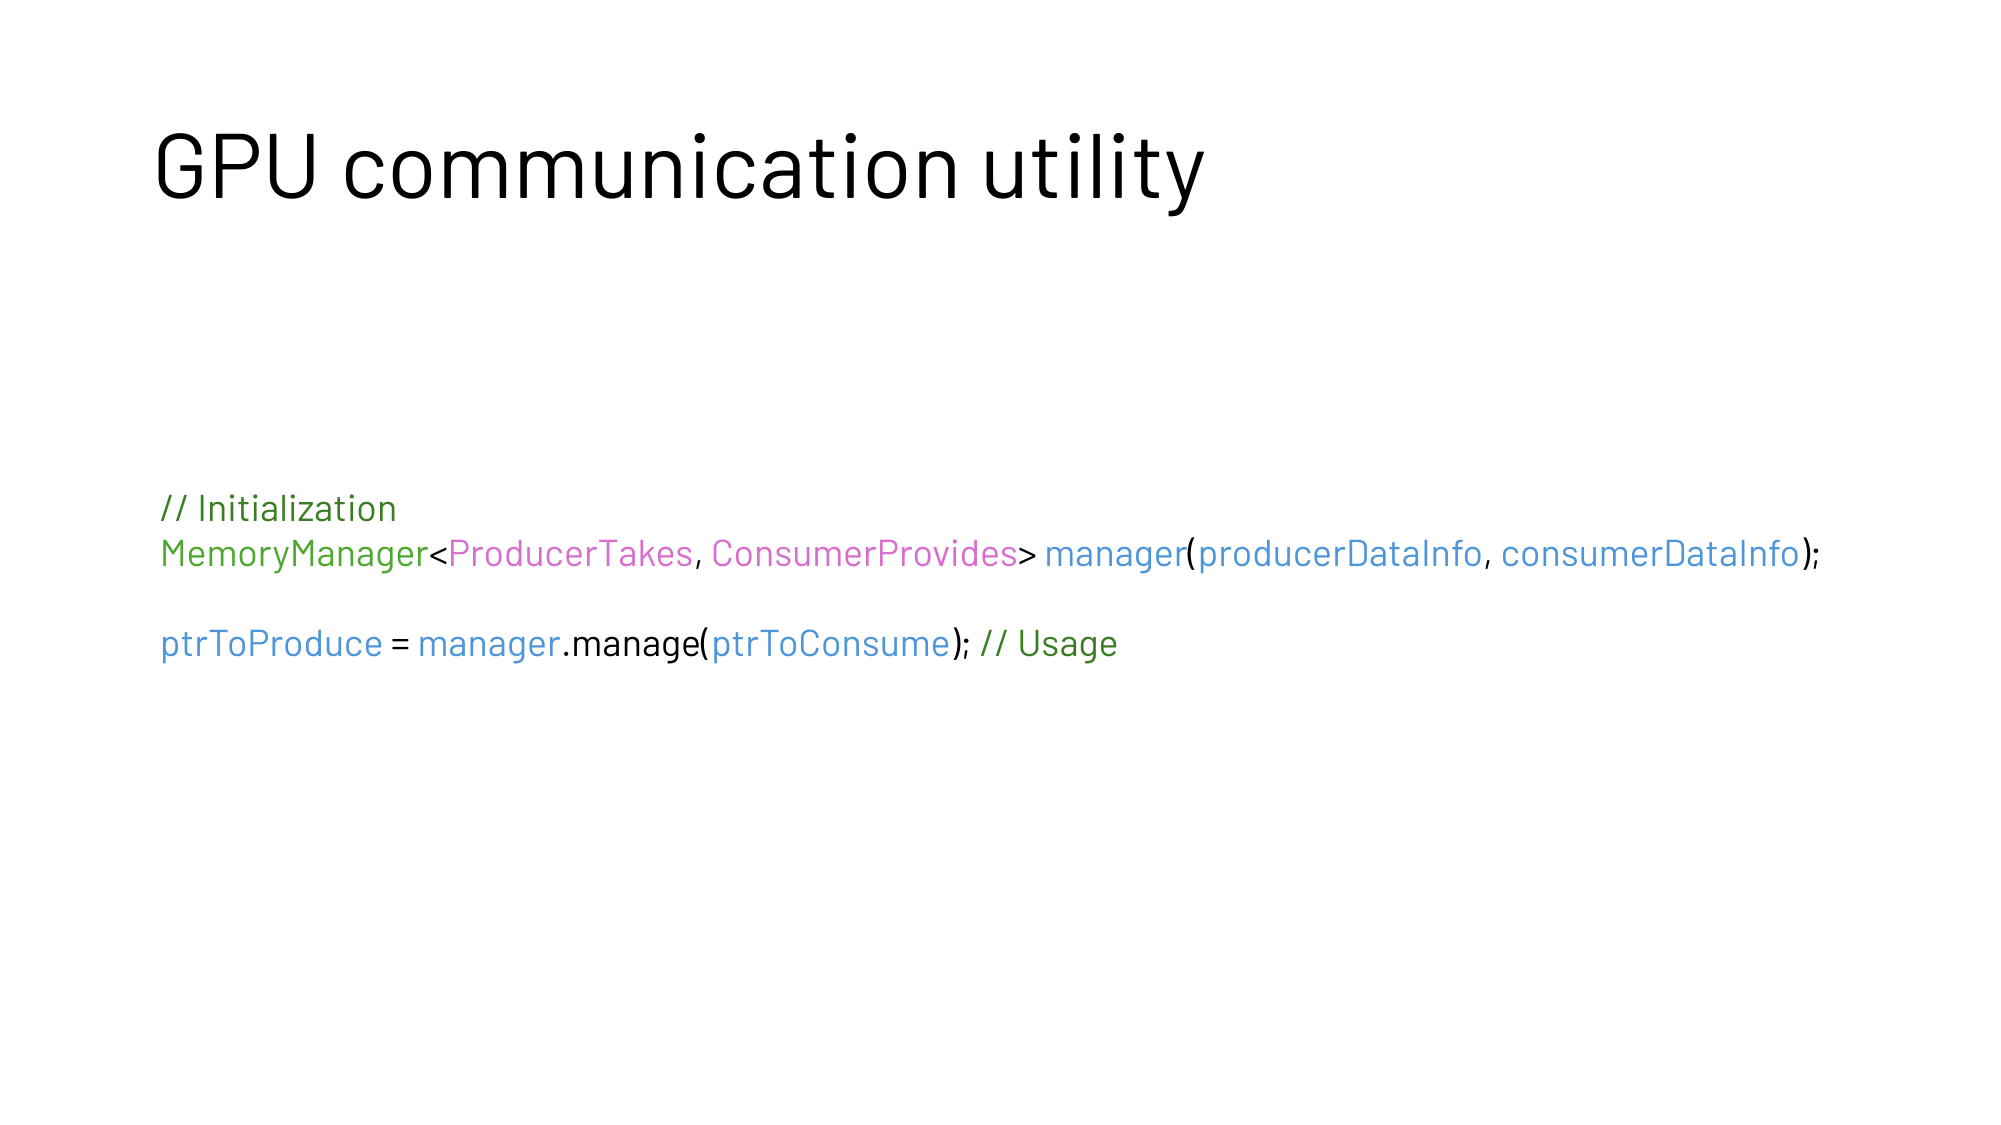

# GPU communication utility
// Initialization
MemoryManager<ProducerTakes, ConsumerProvides> manager(producerDataInfo, consumerDataInfo);

ptrToProduce = manager.manage(ptrToConsume); // Usage